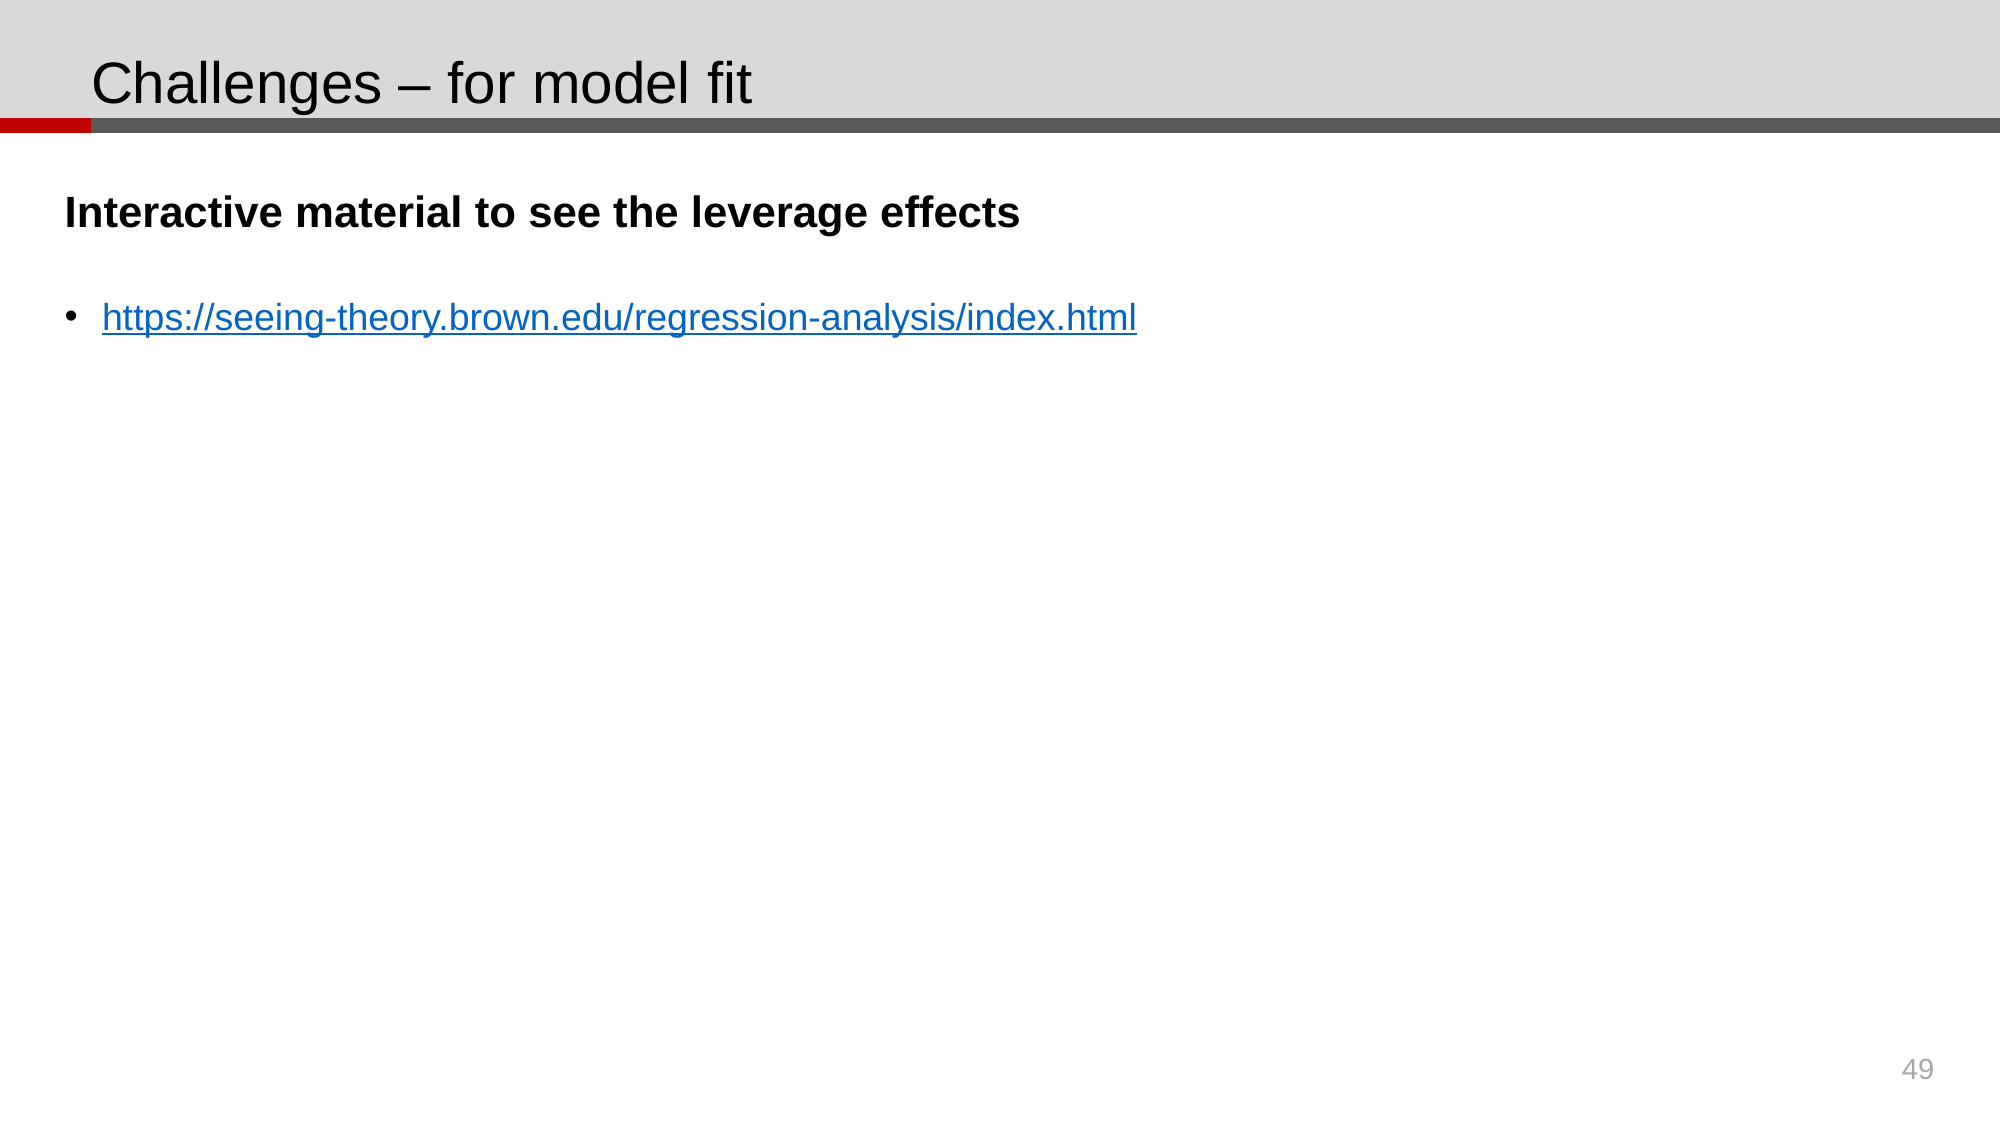

# Challenges – for model fit
Interactive material to see the leverage effects
https://seeing-theory.brown.edu/regression-analysis/index.html

49